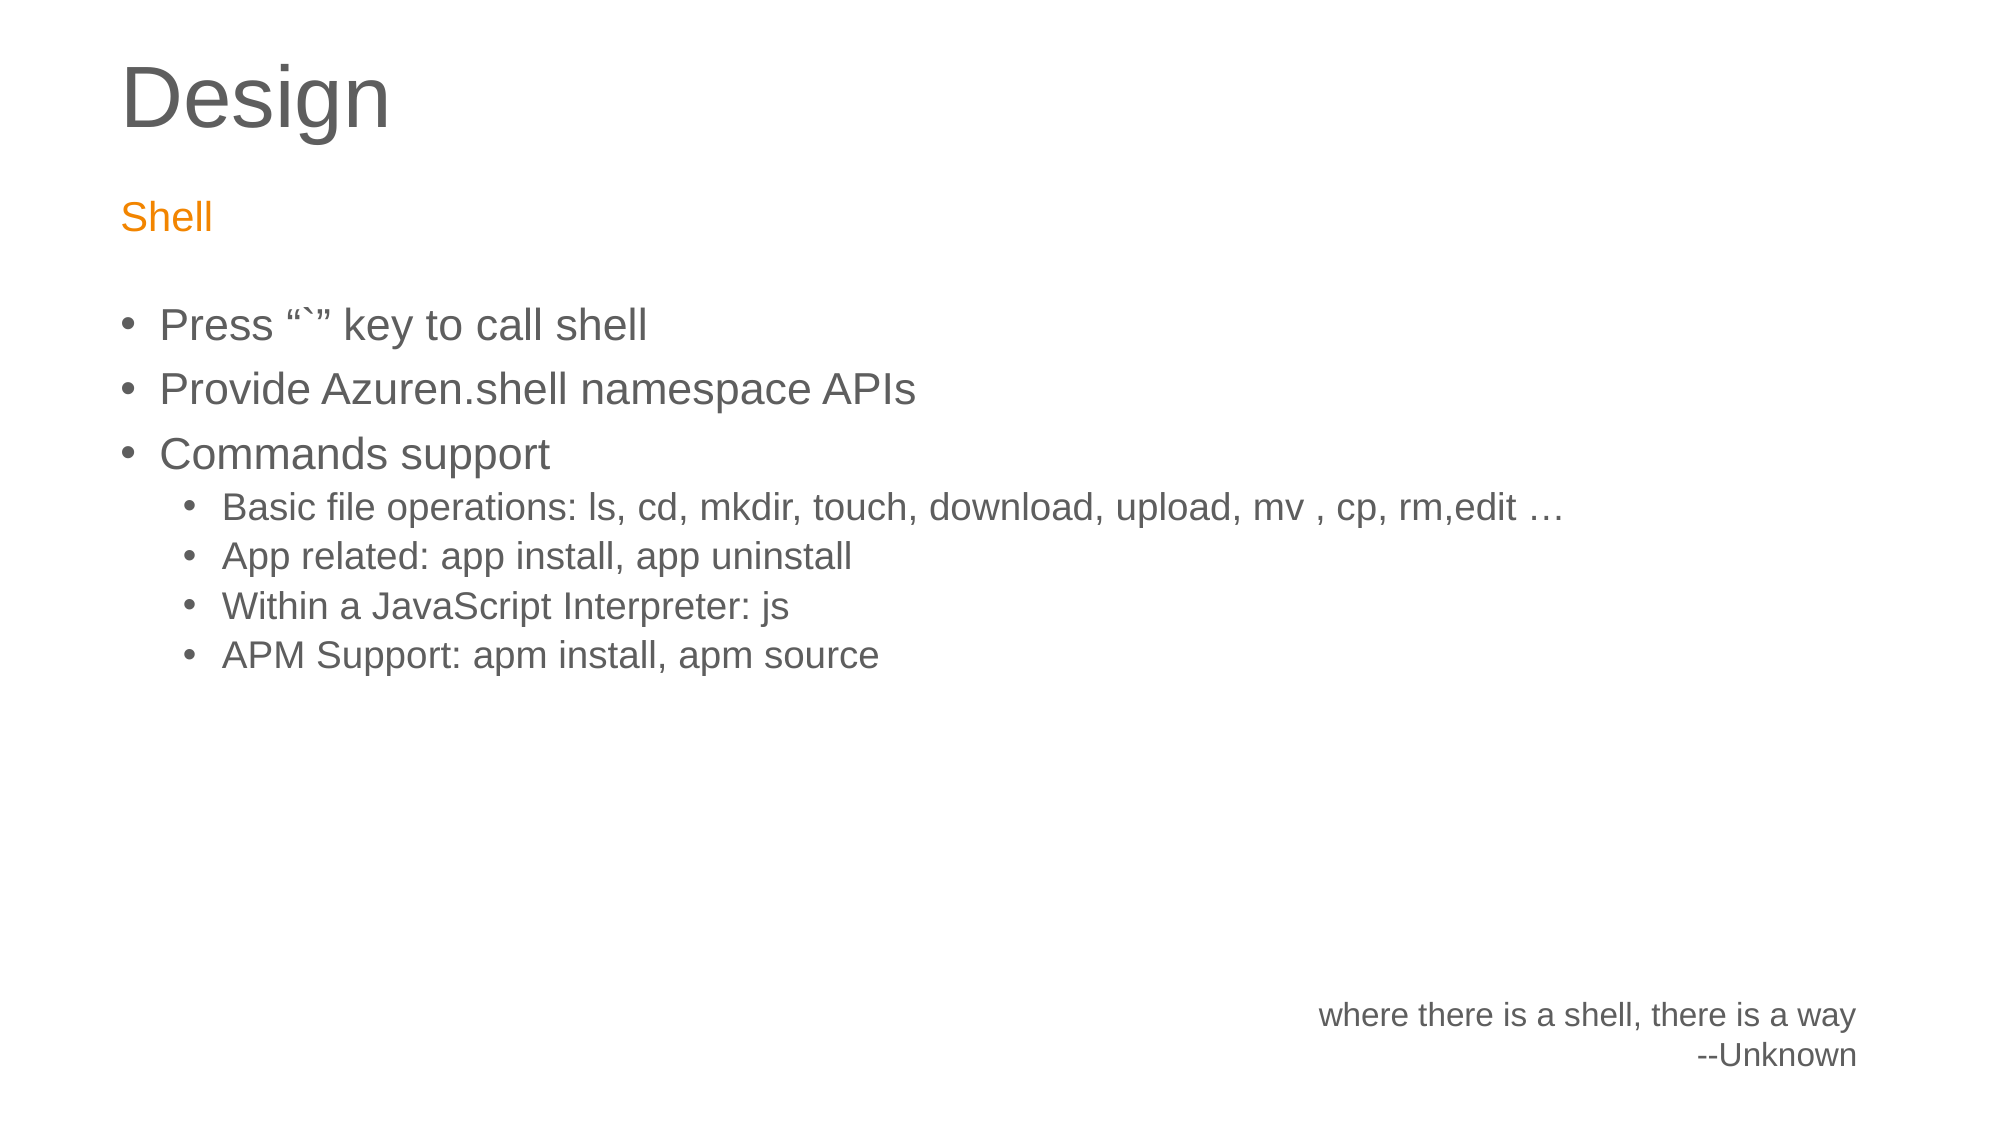

# Design
Shell
Press “`” key to call shell
Provide Azuren.shell namespace APIs
Commands support
Basic file operations: ls, cd, mkdir, touch, download, upload, mv , cp, rm,edit …
App related: app install, app uninstall
Within a JavaScript Interpreter: js
APM Support: apm install, apm source
where there is a shell, there is a way
--Unknown